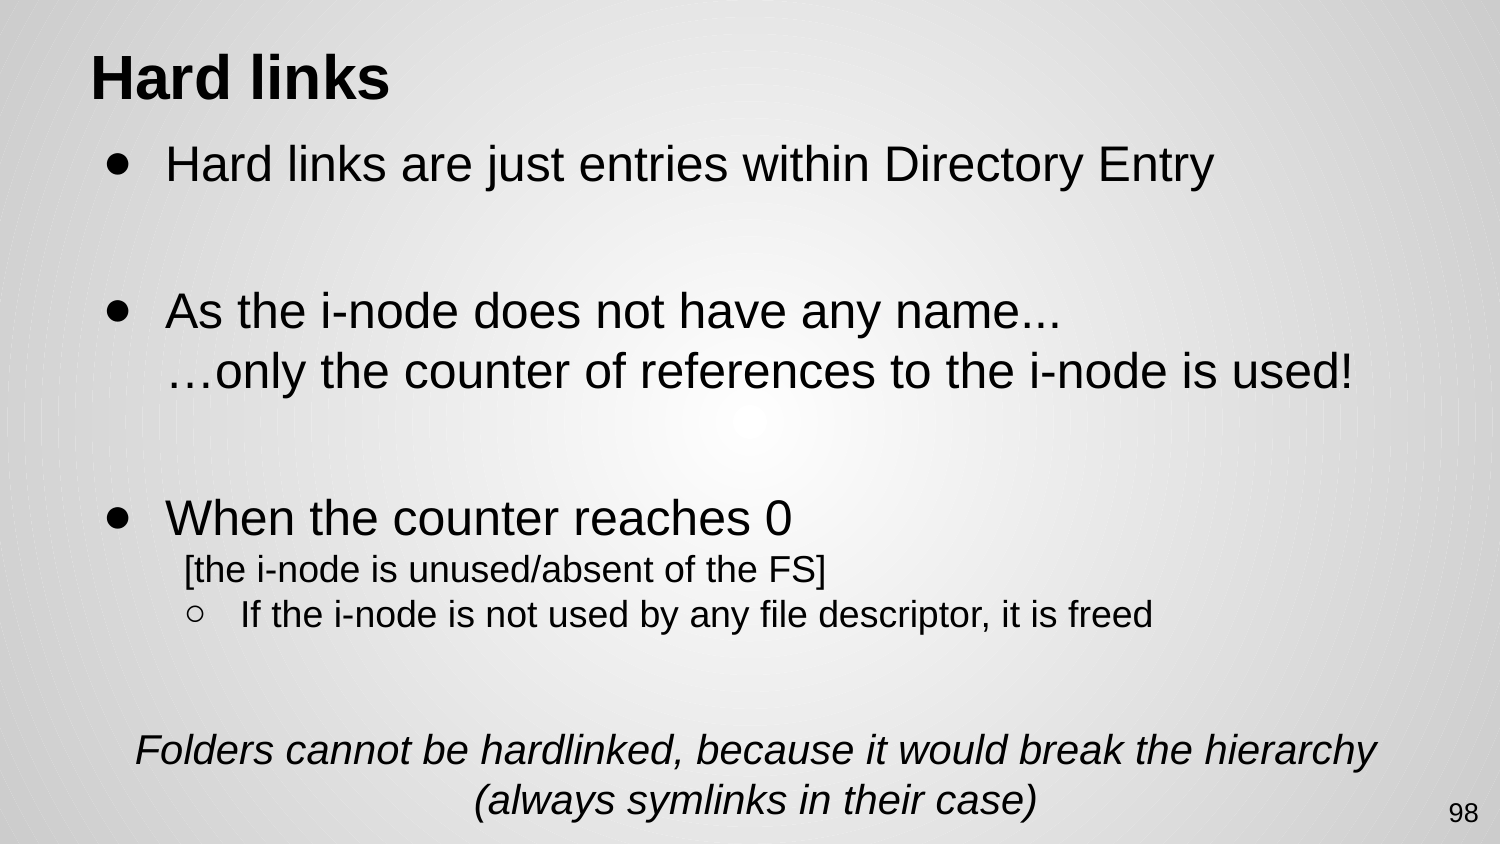

# Hard links
Hard links are just entries within Directory Entry

As the i-node does not have any name...
…only the counter of references to the i-node is used!

When the counter reaches 0
[the i-node is unused/absent of the FS]
If the i-node is not used by any file descriptor, it is freed

Folders cannot be hardlinked, because it would break the hierarchy
(always symlinks in their case)
98